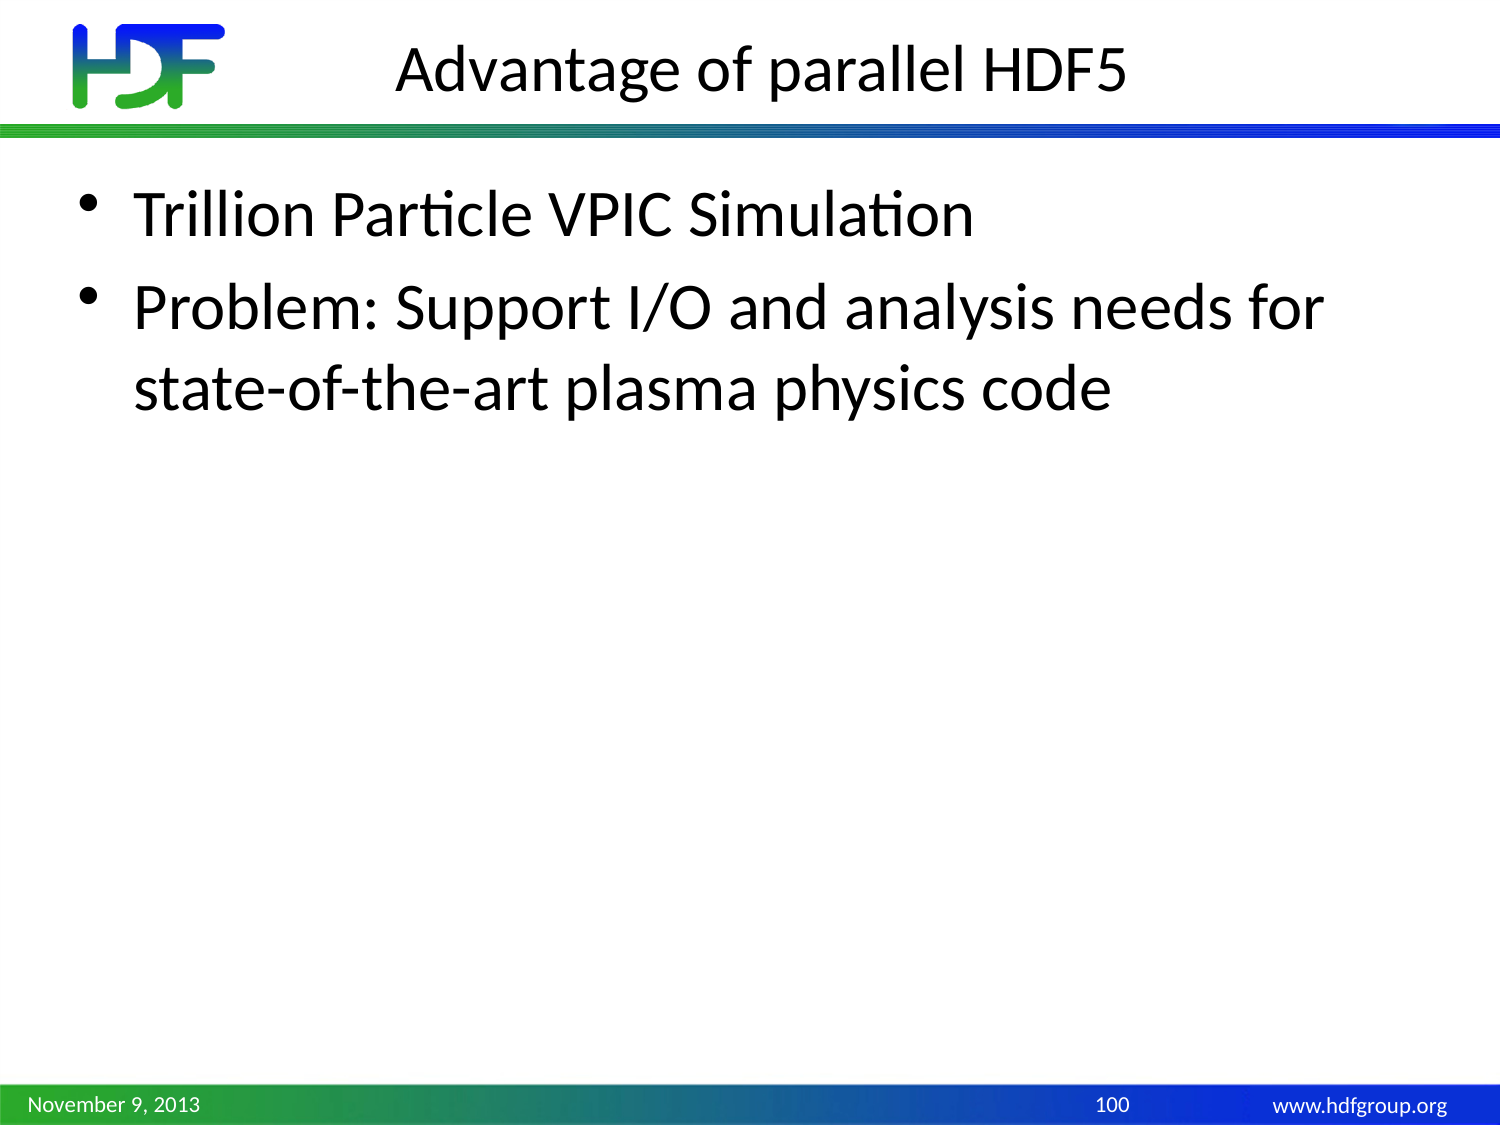

# Advantage of parallel HDF5
Trillion Particle VPIC Simulation
Problem: Support I/O and analysis needs for state-of-the-art plasma physics code
November 9, 2013
100